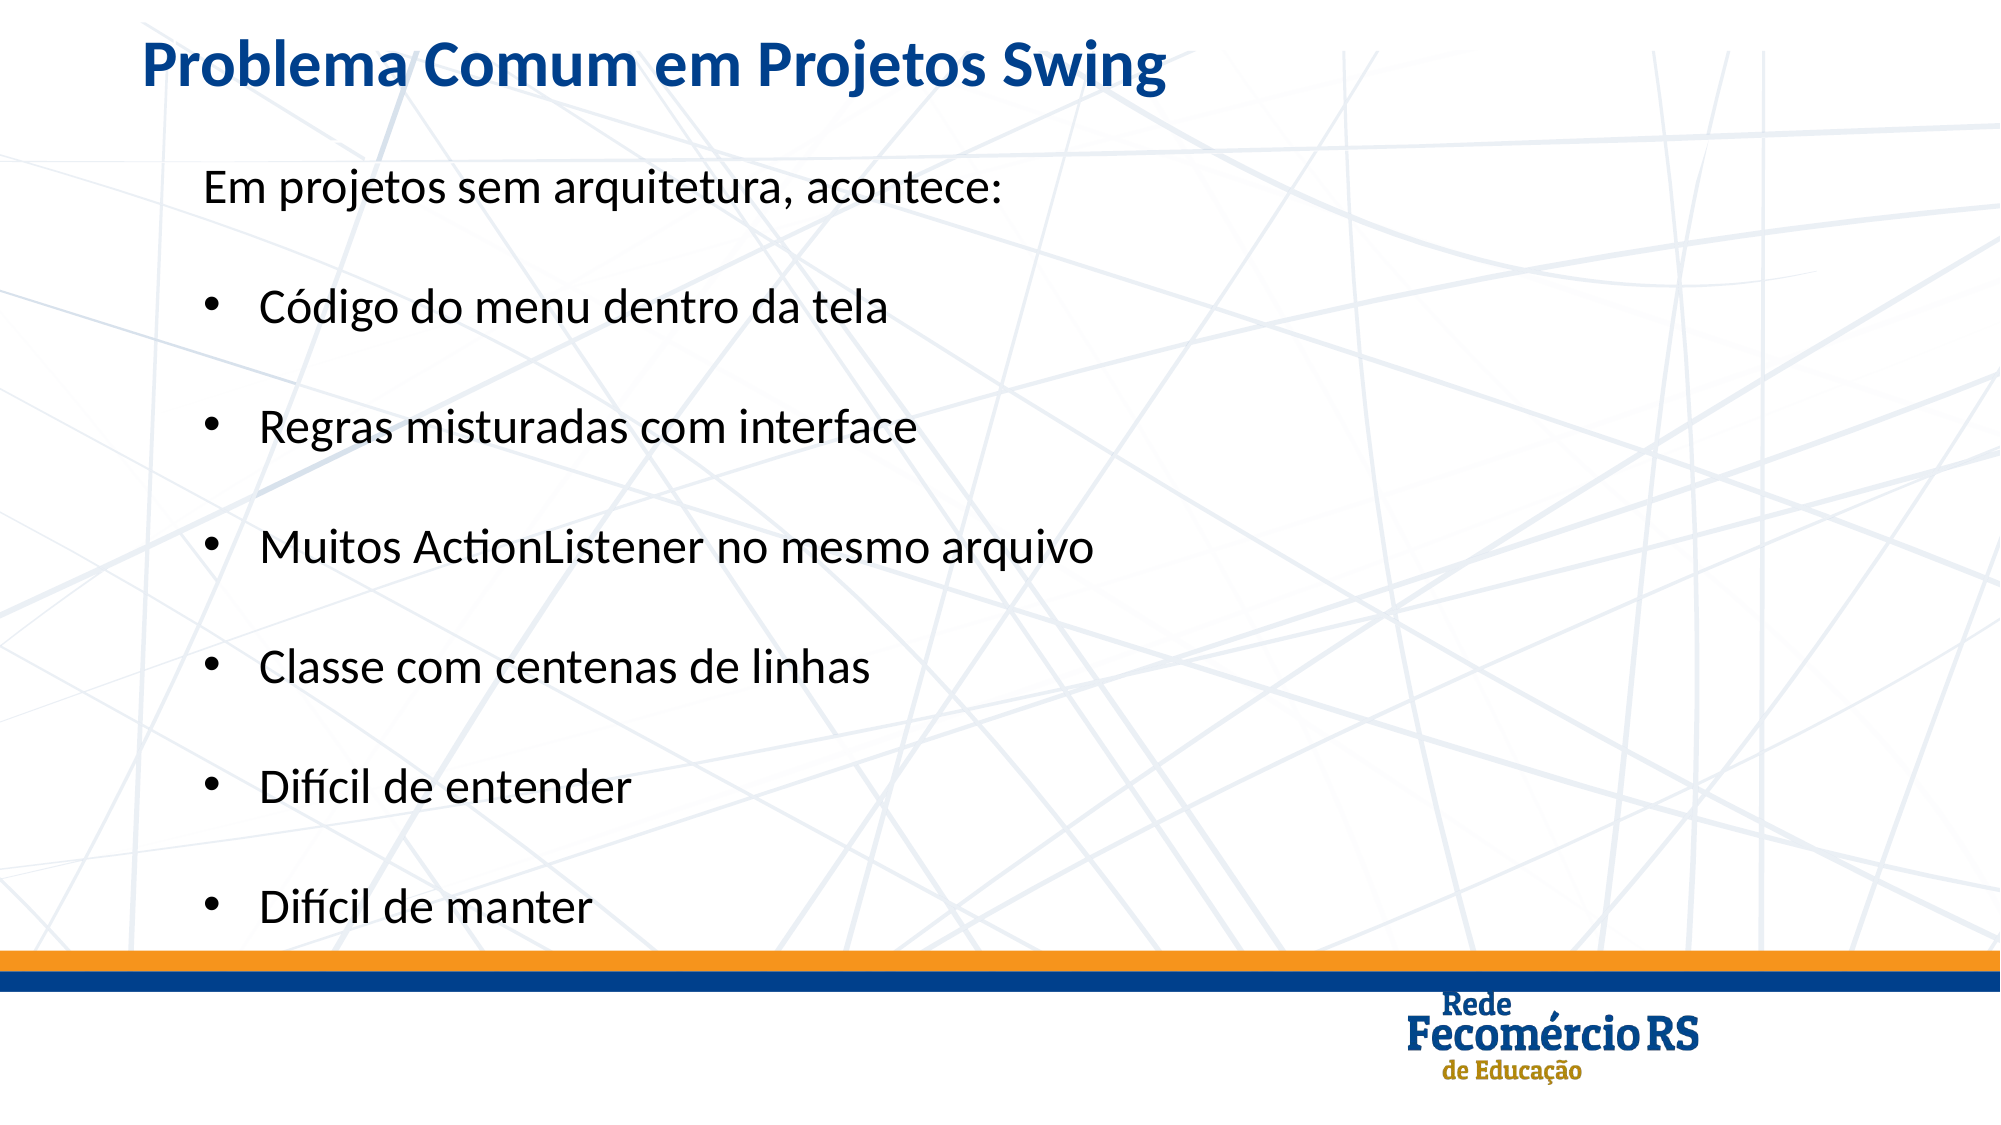

Problema Comum em Projetos Swing
Em projetos sem arquitetura, acontece:

Código do menu dentro da tela

Regras misturadas com interface

Muitos ActionListener no mesmo arquivo

Classe com centenas de linhas

Difícil de entender

Difícil de manter